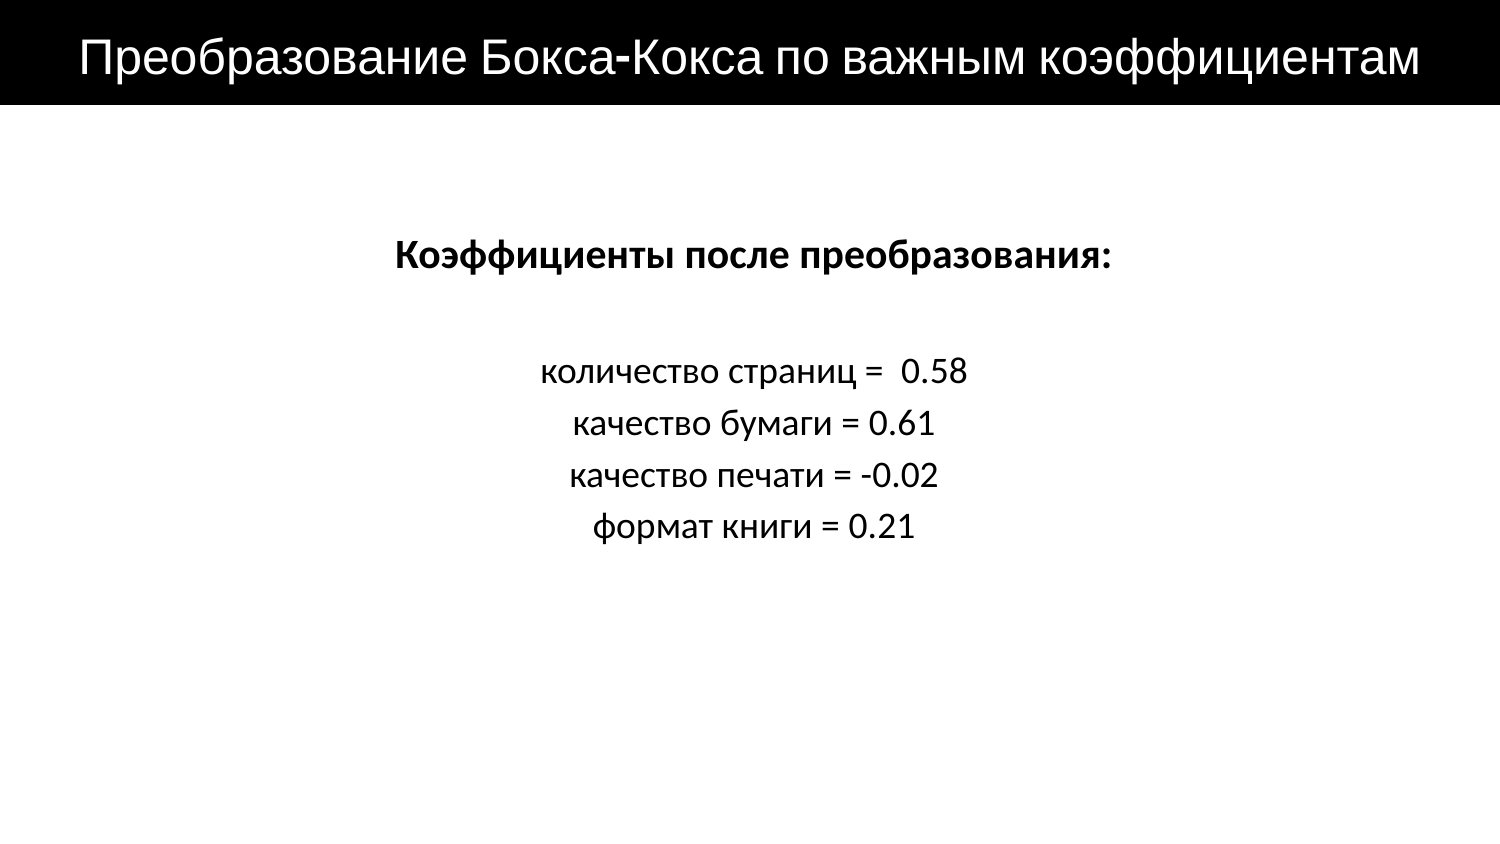

Преобразование Бокса-Кокса по важным коэффициентам

Коэффициенты после преобразования:

количество страниц =  0.58
качество бумаги = 0.61
качество печати = -0.02
формат книги = 0.21